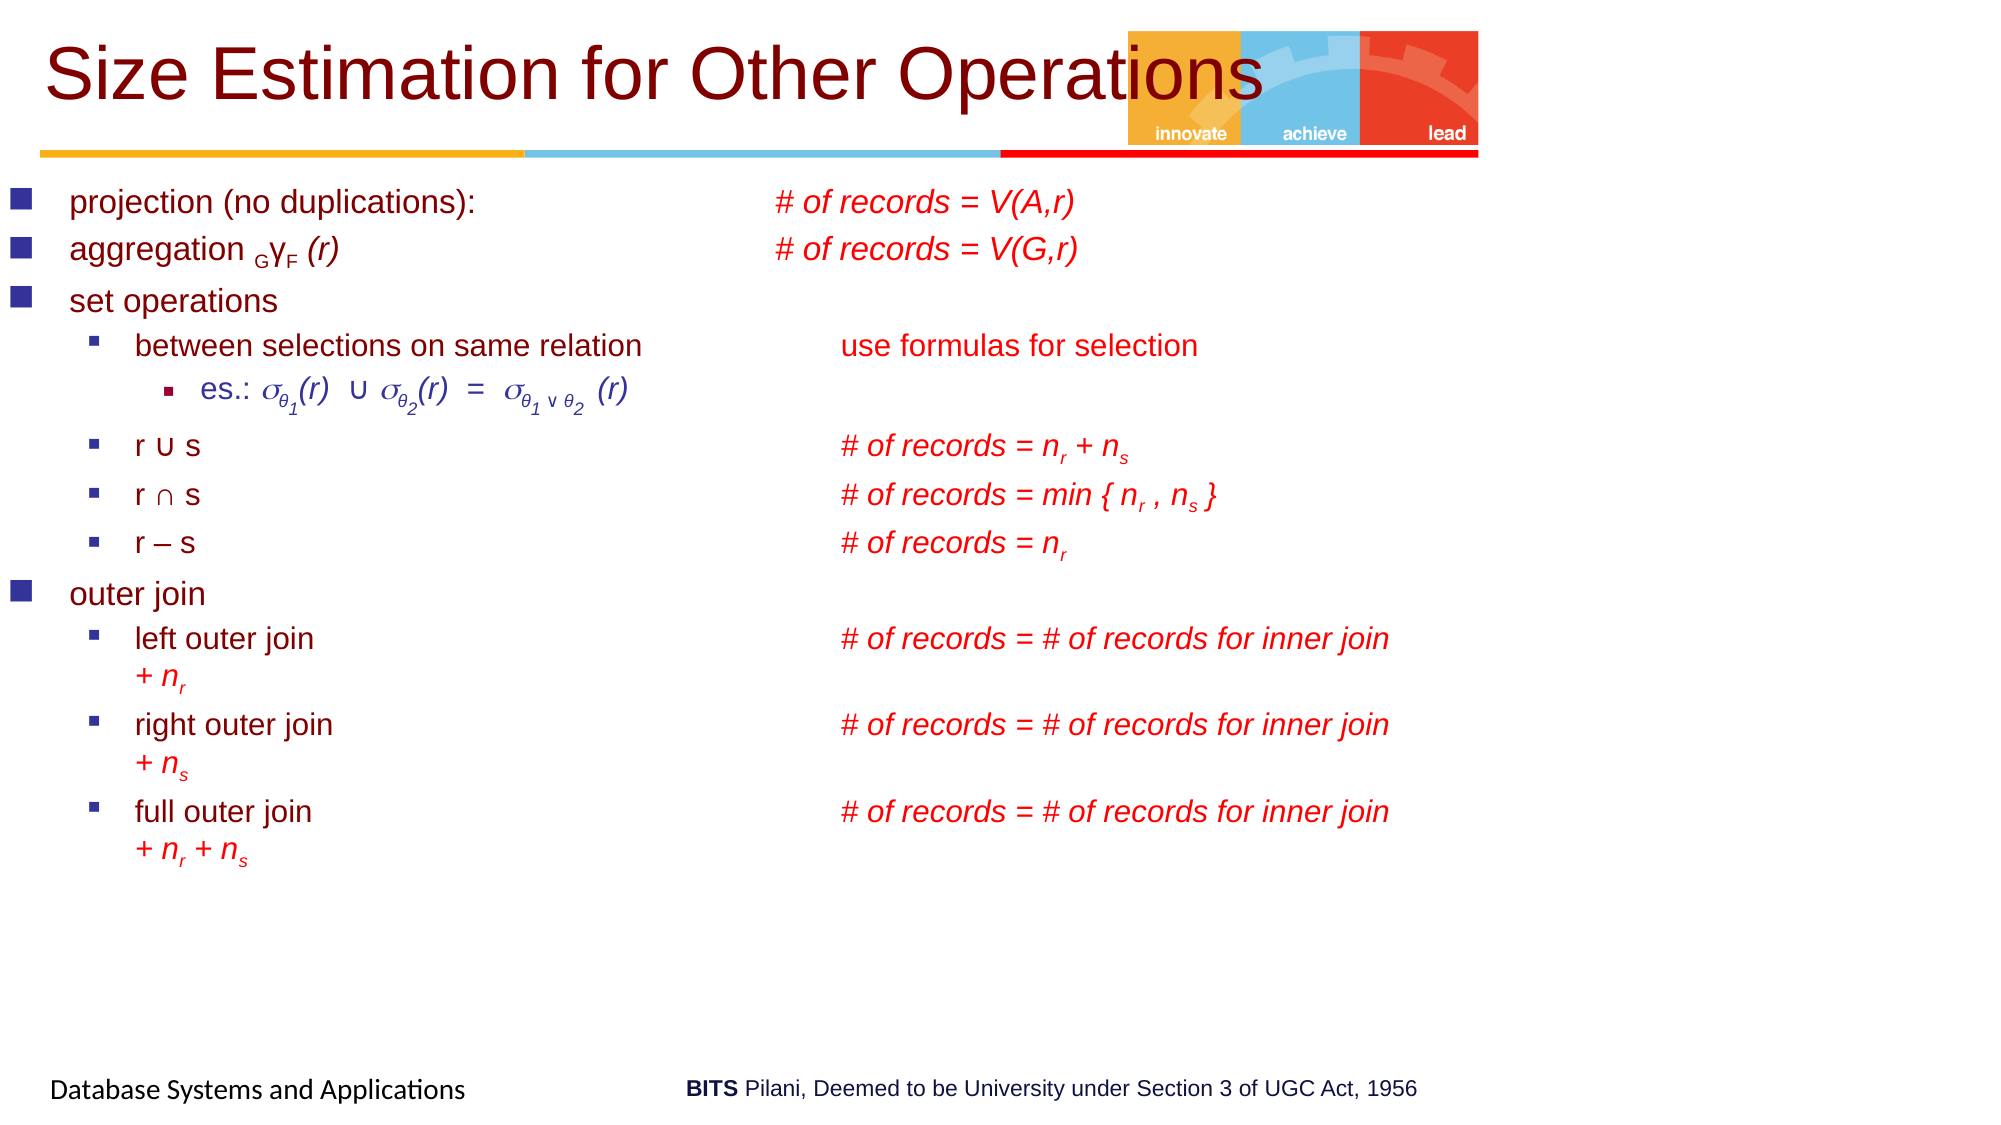

# Size Estimation for Other Operations
projection (no duplications):	# of records = V(A,r)
aggregation GγF (r)	# of records = V(G,r)
set operations
between selections on same relation	use formulas for selection
es.: σθ1(r)  ∪ σθ2(r)  =  σθ1 ∨ θ2  (r)
r ∪ s	# of records = nr + ns
r ∩ s	# of records = min { nr , ns }
r – s	# of records = nr
outer join
left outer join	# of records = # of records for inner join + nr
right outer join	# of records = # of records for inner join + ns
full outer join	# of records = # of records for inner join + nr + ns